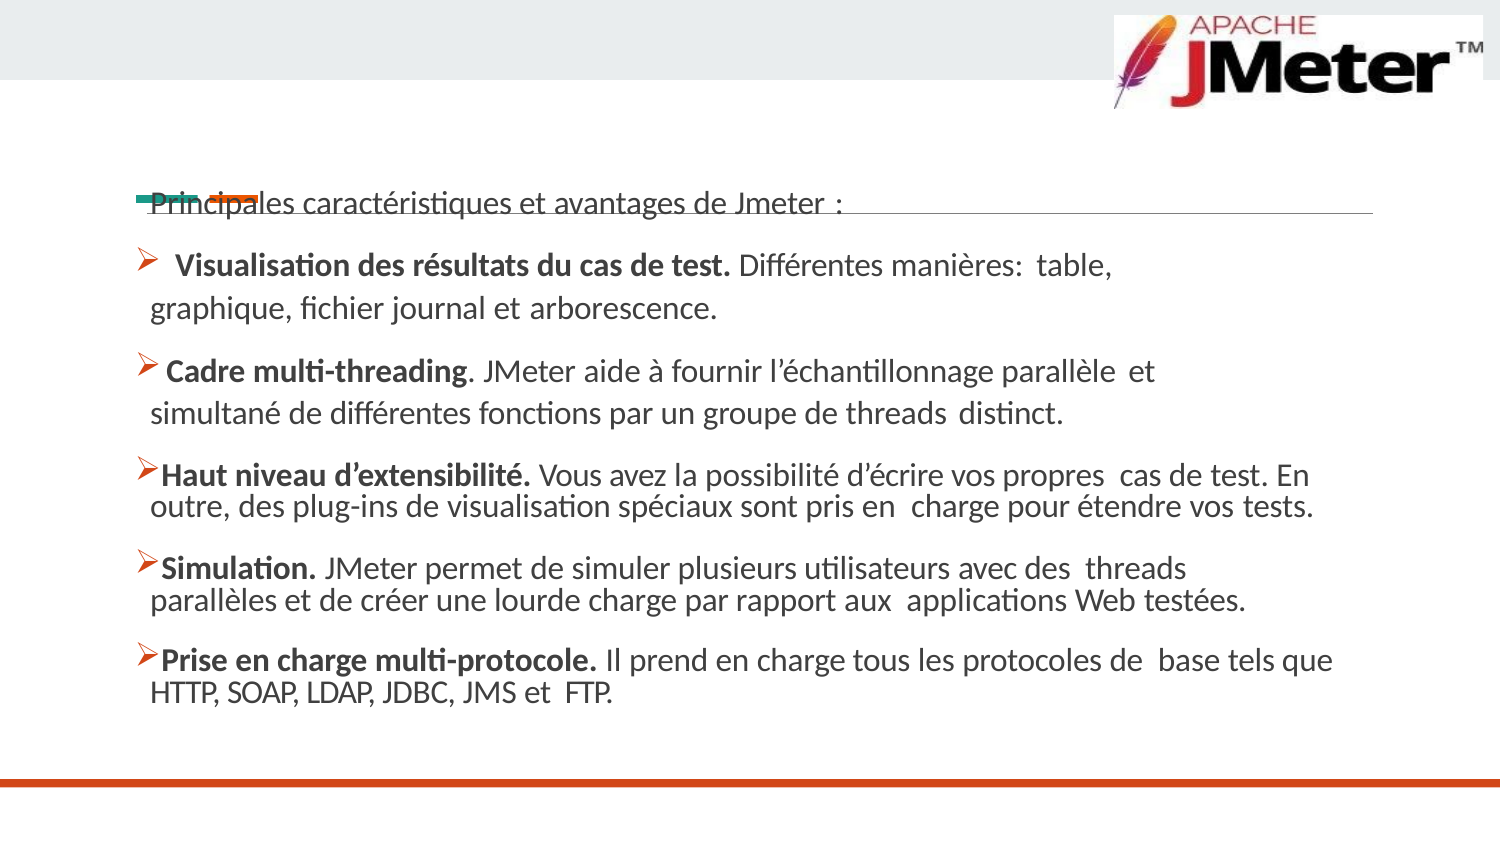

# Apache JMeter
Principales caractéristiques et avantages de Jmeter :
Visualisation des résultats du cas de test. Différentes manières: table,
graphique, fichier journal et arborescence.
Cadre multi-threading. JMeter aide à fournir l’échantillonnage parallèle et
simultané de différentes fonctions par un groupe de threads distinct.
Haut niveau d’extensibilité. Vous avez la possibilité d’écrire vos propres  cas de test. En outre, des plug-ins de visualisation spéciaux sont pris en  charge pour étendre vos tests.
Simulation. JMeter permet de simuler plusieurs utilisateurs avec des  threads parallèles et de créer une lourde charge par rapport aux  applications Web testées.
Prise en charge multi-protocole. Il prend en charge tous les protocoles de  base tels que HTTP, SOAP, LDAP, JDBC, JMS et FTP.